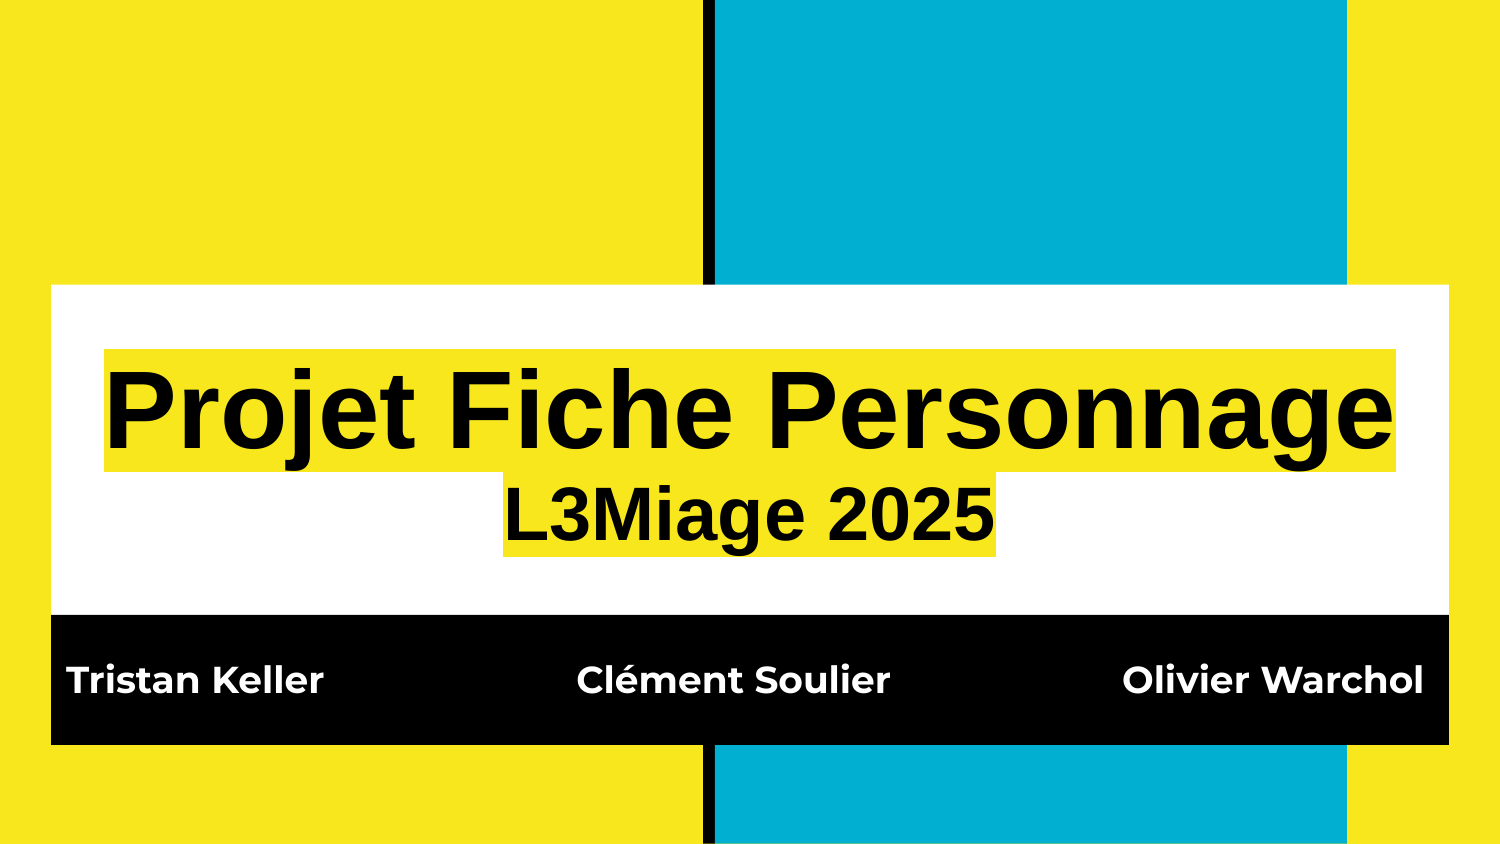

# Projet Fiche Personnage
L3Miage 2025
Tristan Keller                        Clément Soulier                      Olivier Warchol